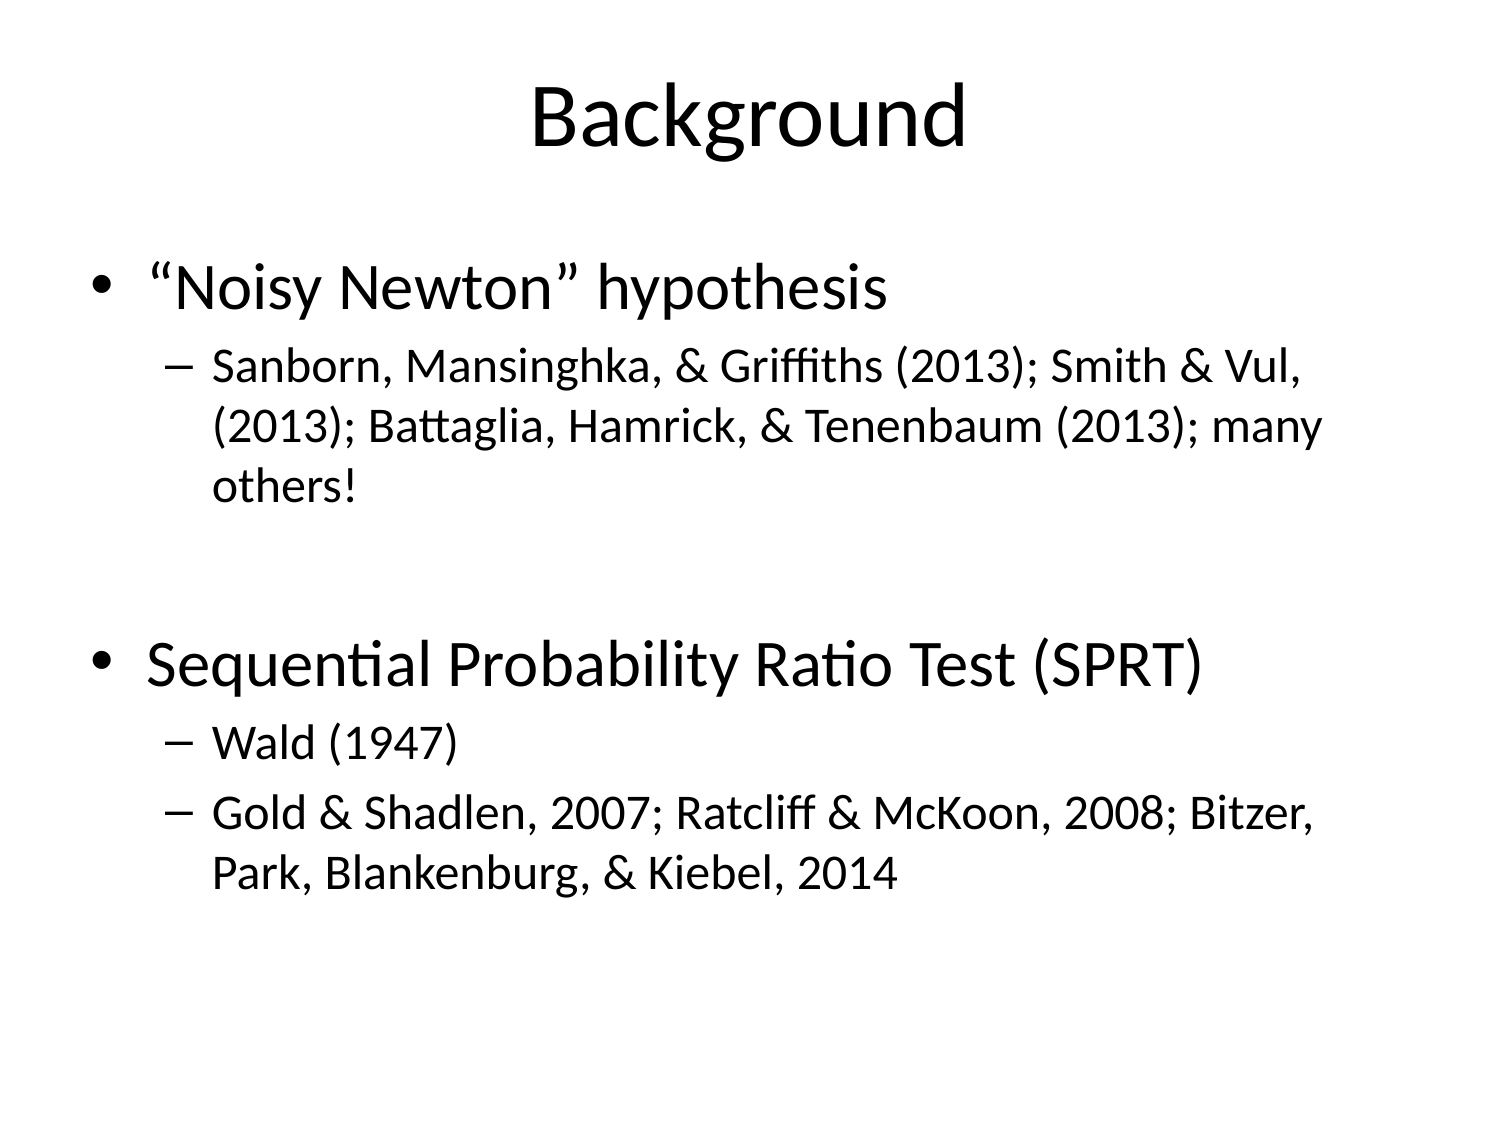

# Background
“Noisy Newton” hypothesis
Sanborn, Mansinghka, & Griffiths (2013); Smith & Vul, (2013); Battaglia, Hamrick, & Tenenbaum (2013); many others!

Sequential Probability Ratio Test (SPRT)
Wald (1947)
Gold & Shadlen, 2007; Ratcliff & McKoon, 2008; Bitzer, Park, Blankenburg, & Kiebel, 2014